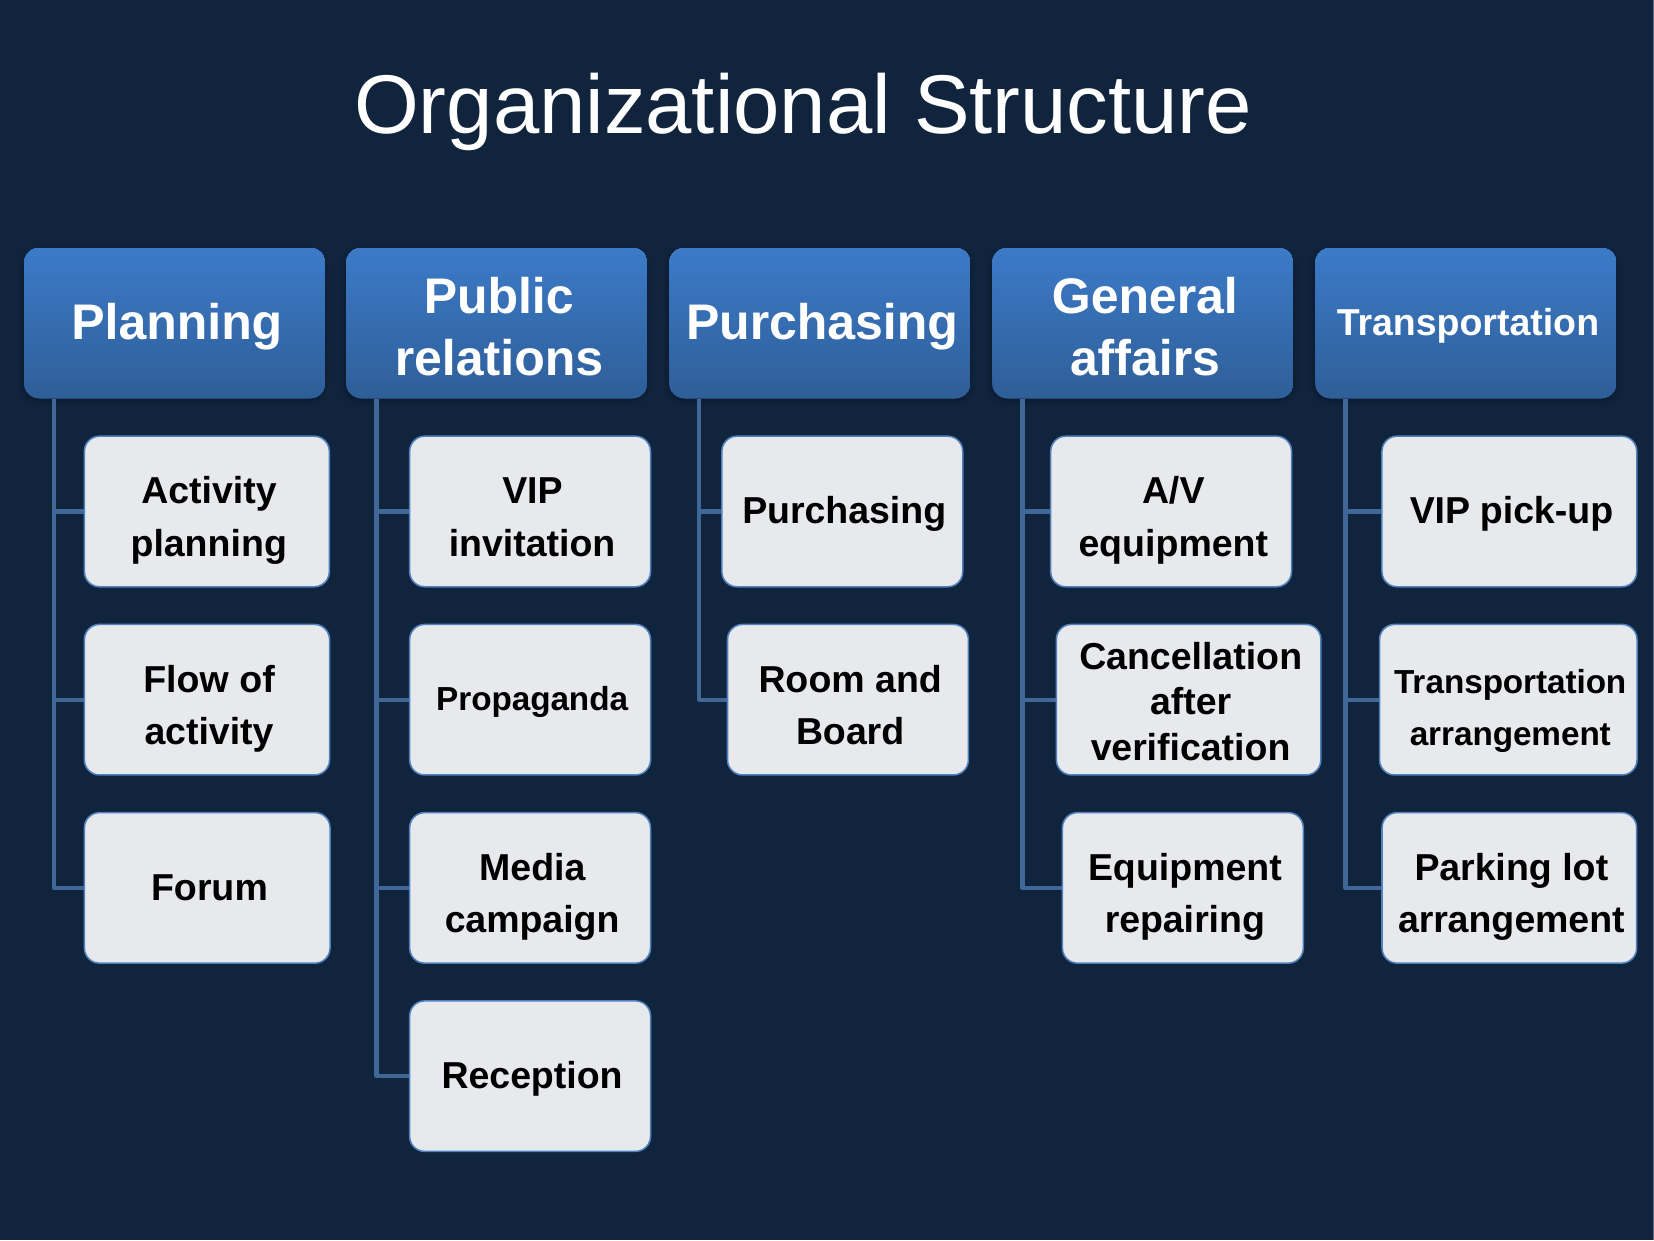

# Organizational Structure
Planning
Activity planning
Flow of activity
Forum
Public relations
VIP invitation
Propaganda
Media campaign
Reception
Purchasing
Purchasing
Room and Board
General affairs
A/V equipment
Cancellation after verification
Equipment repairing
Transportation
VIP pick-up
Transportation arrangement
Parking lot arrangement